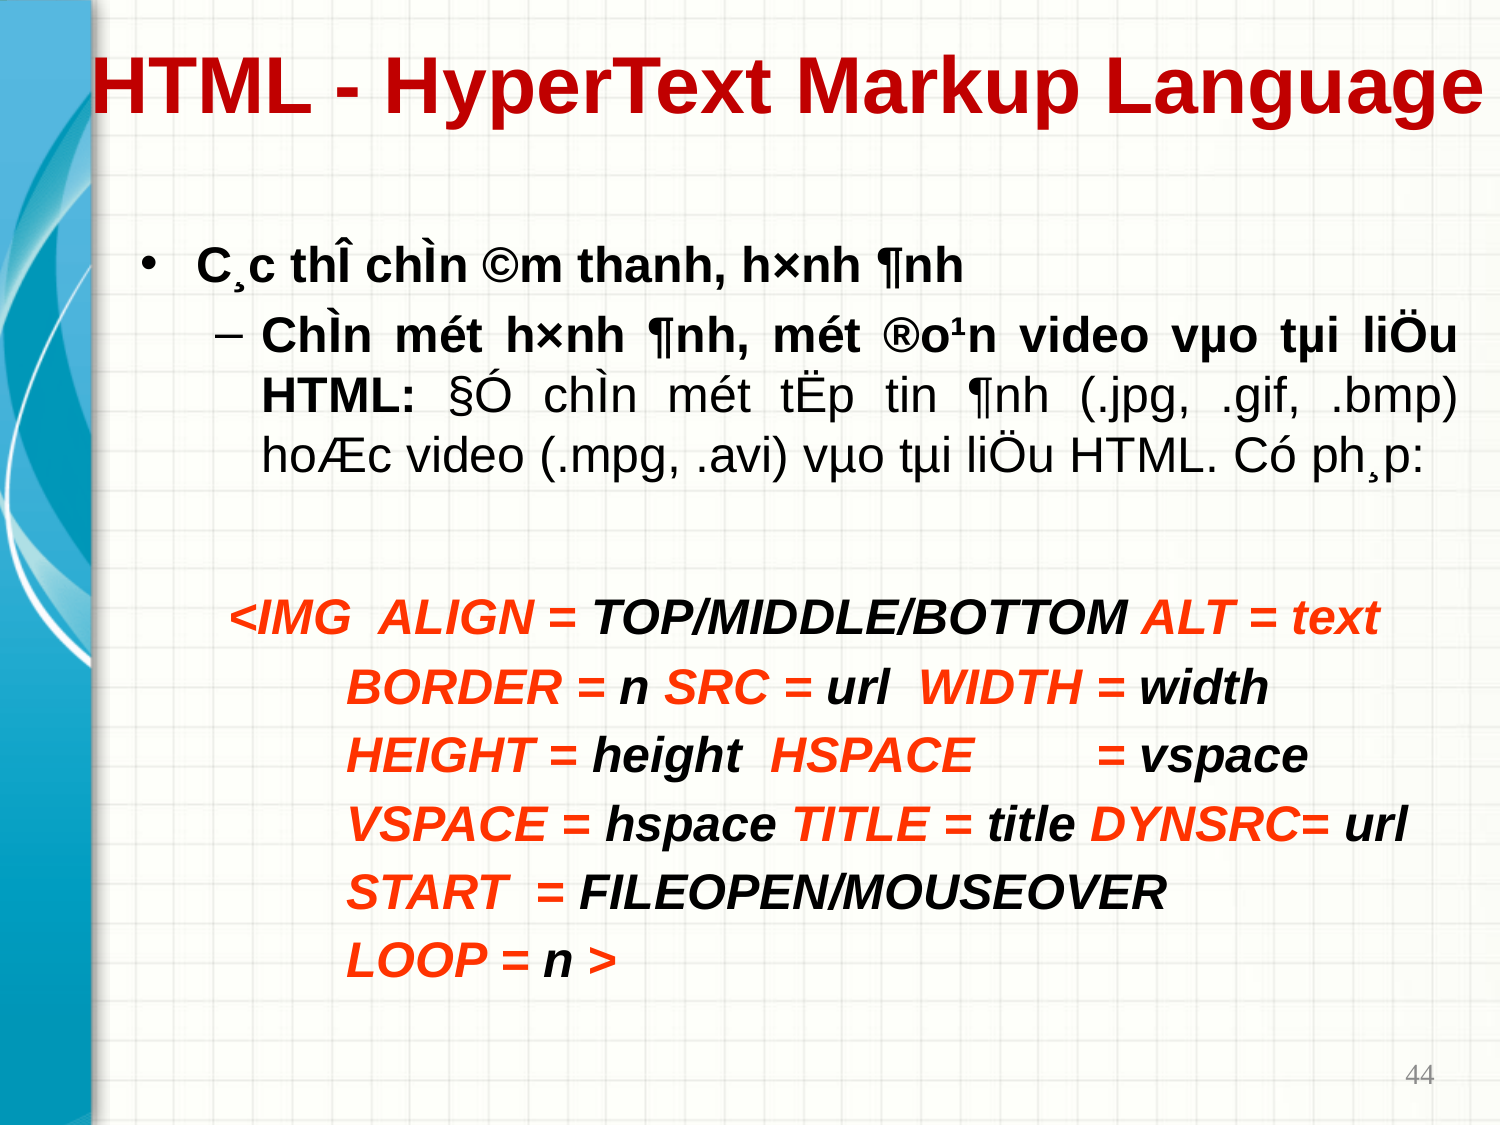

# HTML - HyperText Markup Language
C¸c thÎ chÌn ©m thanh, h×nh ¶nh
ChÌn mét h×nh ¶nh, mét ®o¹n video vµo tµi liÖu HTML: §Ó chÌn mét tËp tin ¶nh (.jpg, .gif, .bmp) hoÆc video (.mpg, .avi) vµo tµi liÖu HTML. Có ph¸p:

	  <IMG  ALIGN = TOP/MIDDLE/BOTTOM ALT = text
		BORDER = n SRC = url  WIDTH = width
		HEIGHT = height  HSPACE 	= vspace
		VSPACE = hspace TITLE = title DYNSRC= url
		START  = FILEOPEN/MOUSEOVER
		LOOP = n >

44